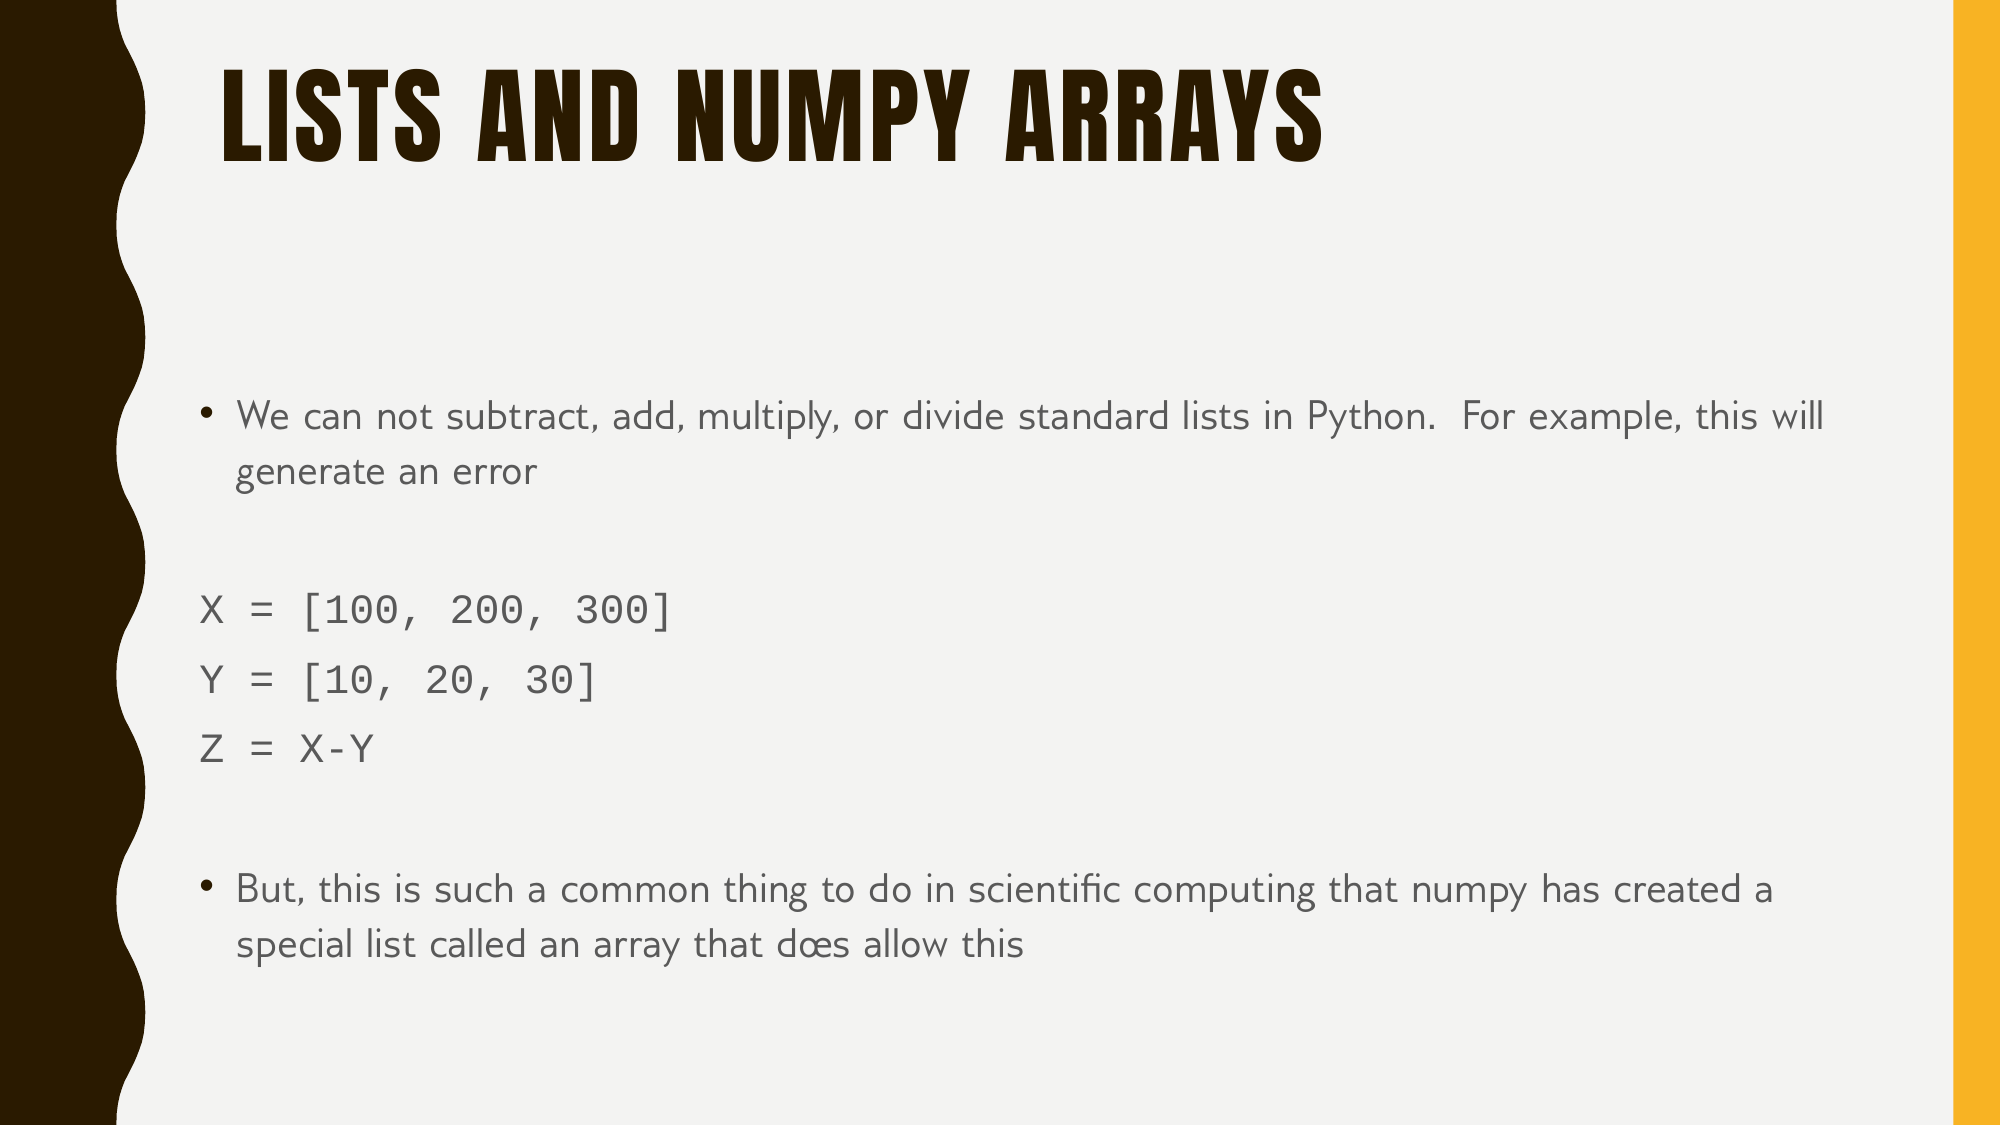

# Lists and Numpy arrays
We can not subtract, add, multiply, or divide standard lists in Python.  For example, this will generate an error

X = [100, 200, 300]
Y = [10, 20, 30]
Z = X-Y

But, this is such a common thing to do in scientific computing that numpy has created a special list called an array that does allow this